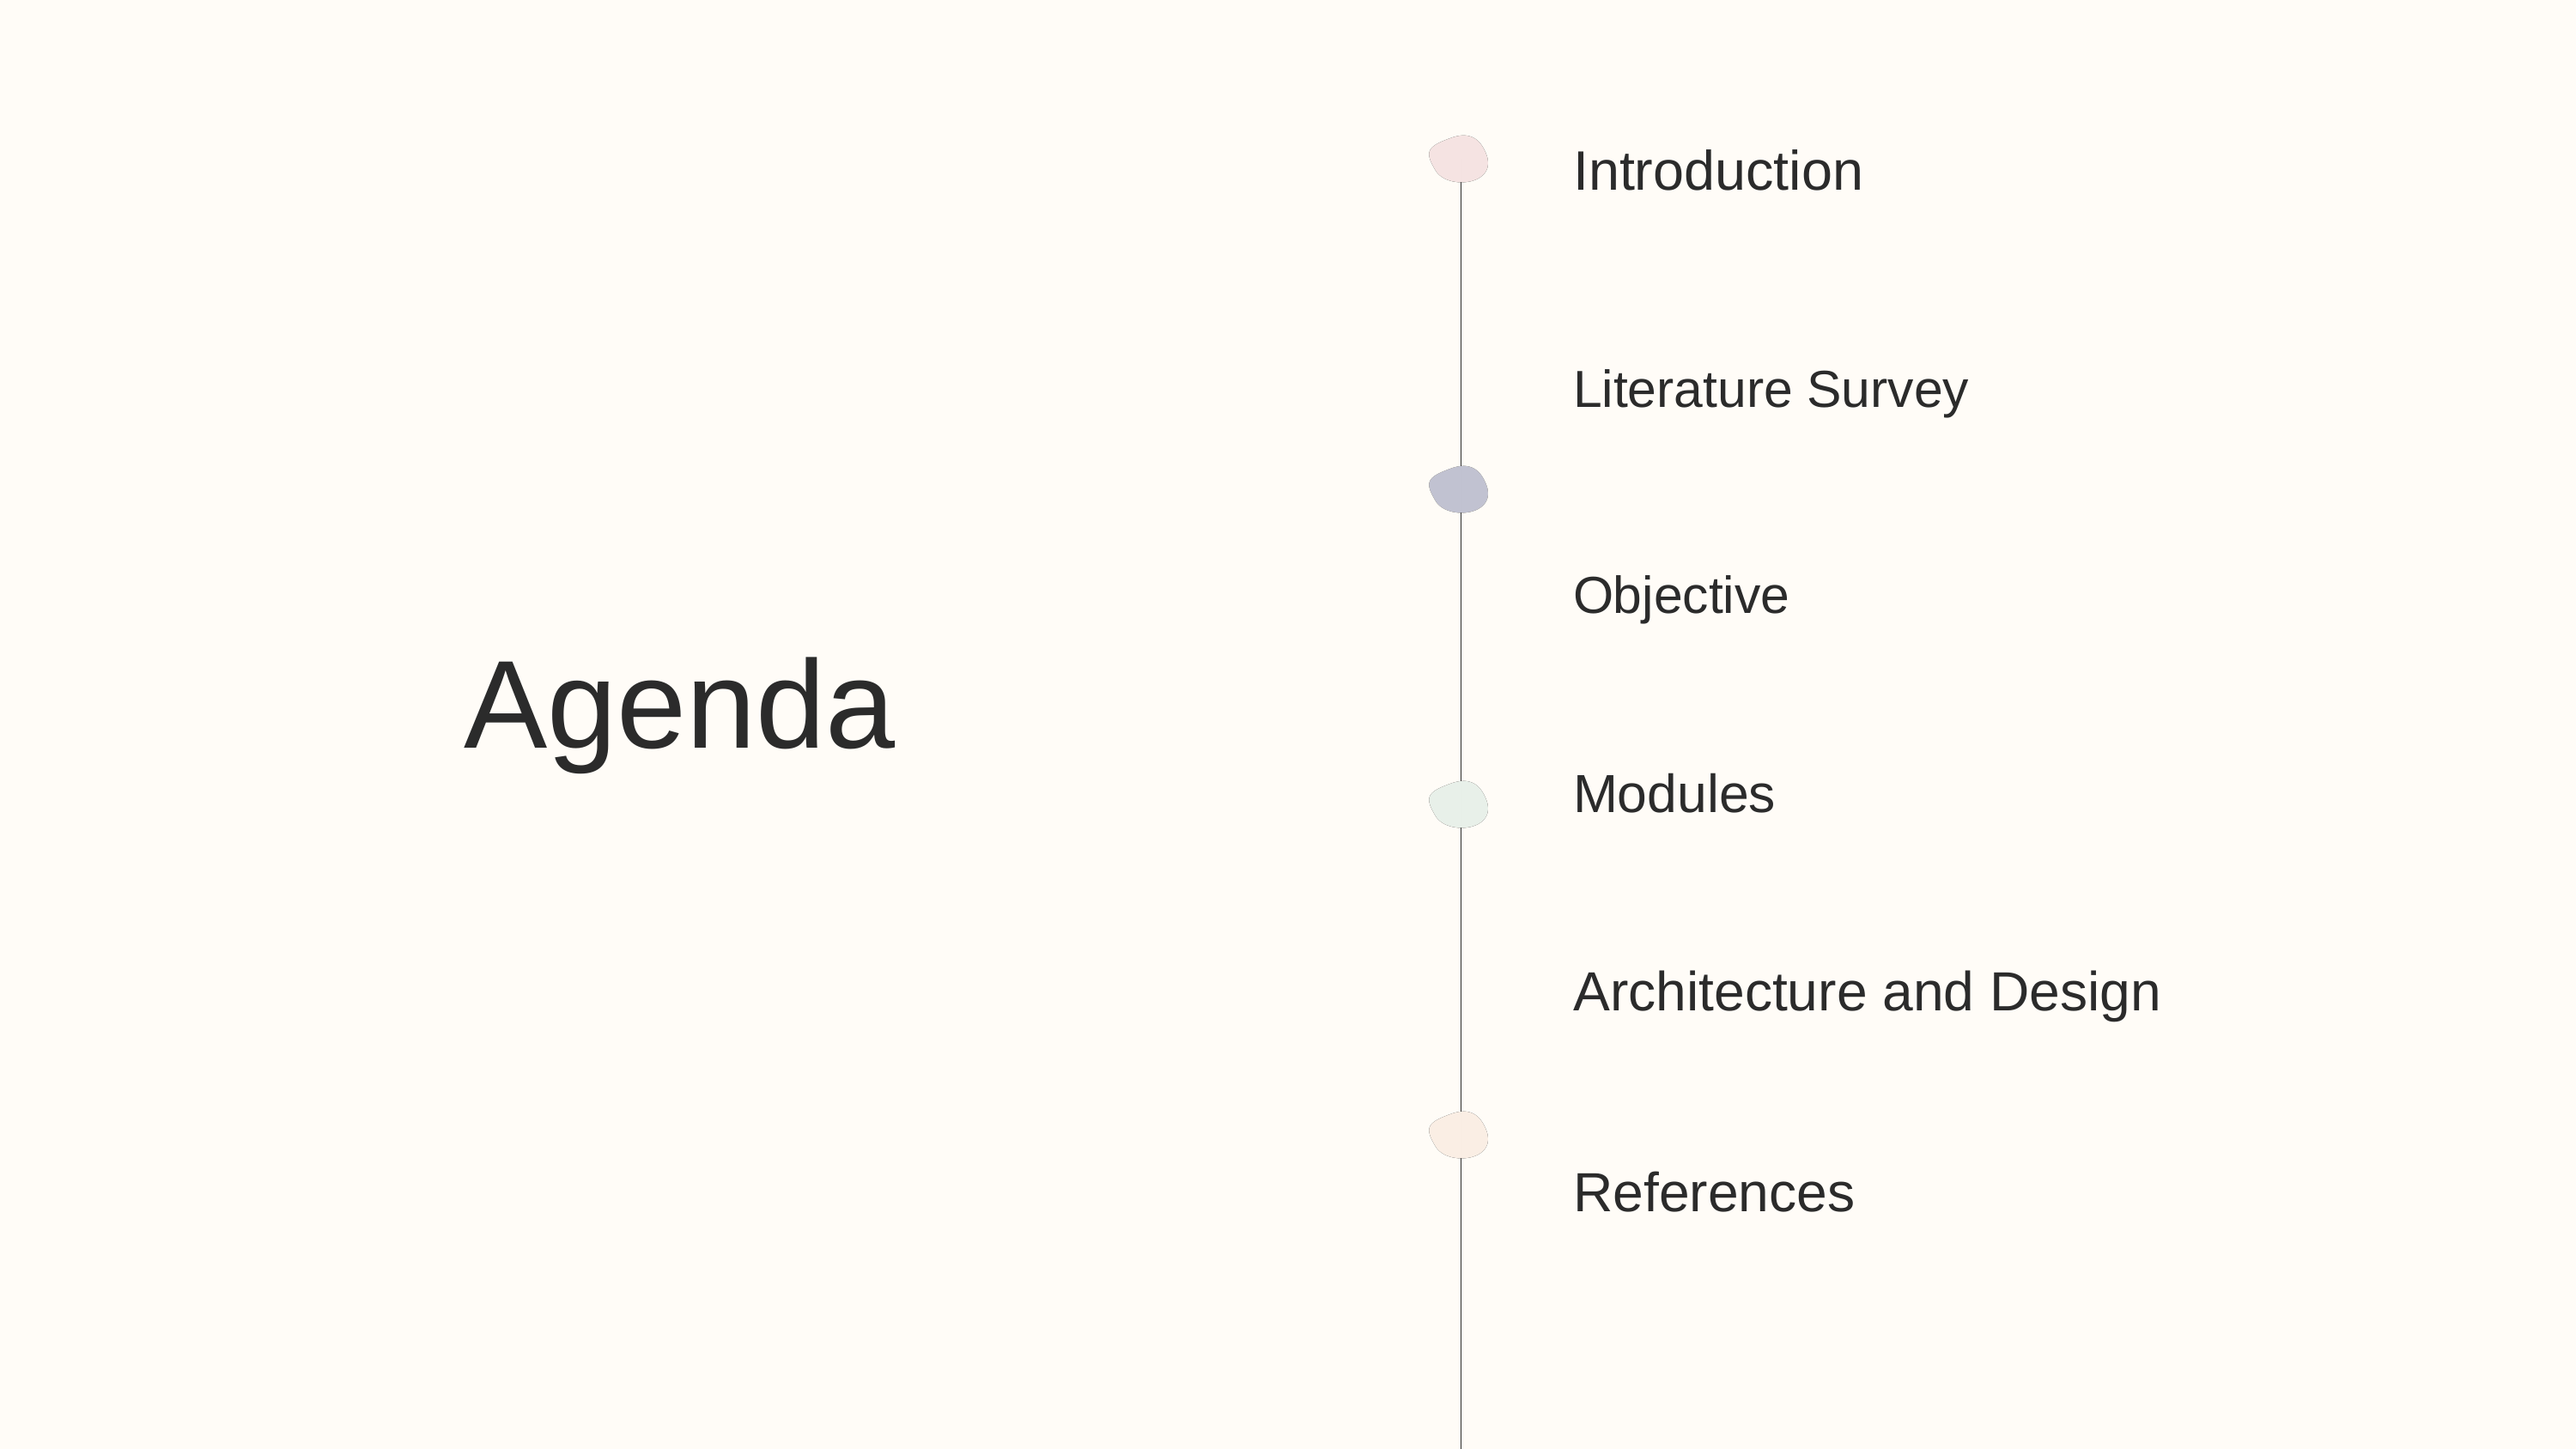

Introduction

Literature Survey

Objective
Agenda
Modules

Architecture and Design

References